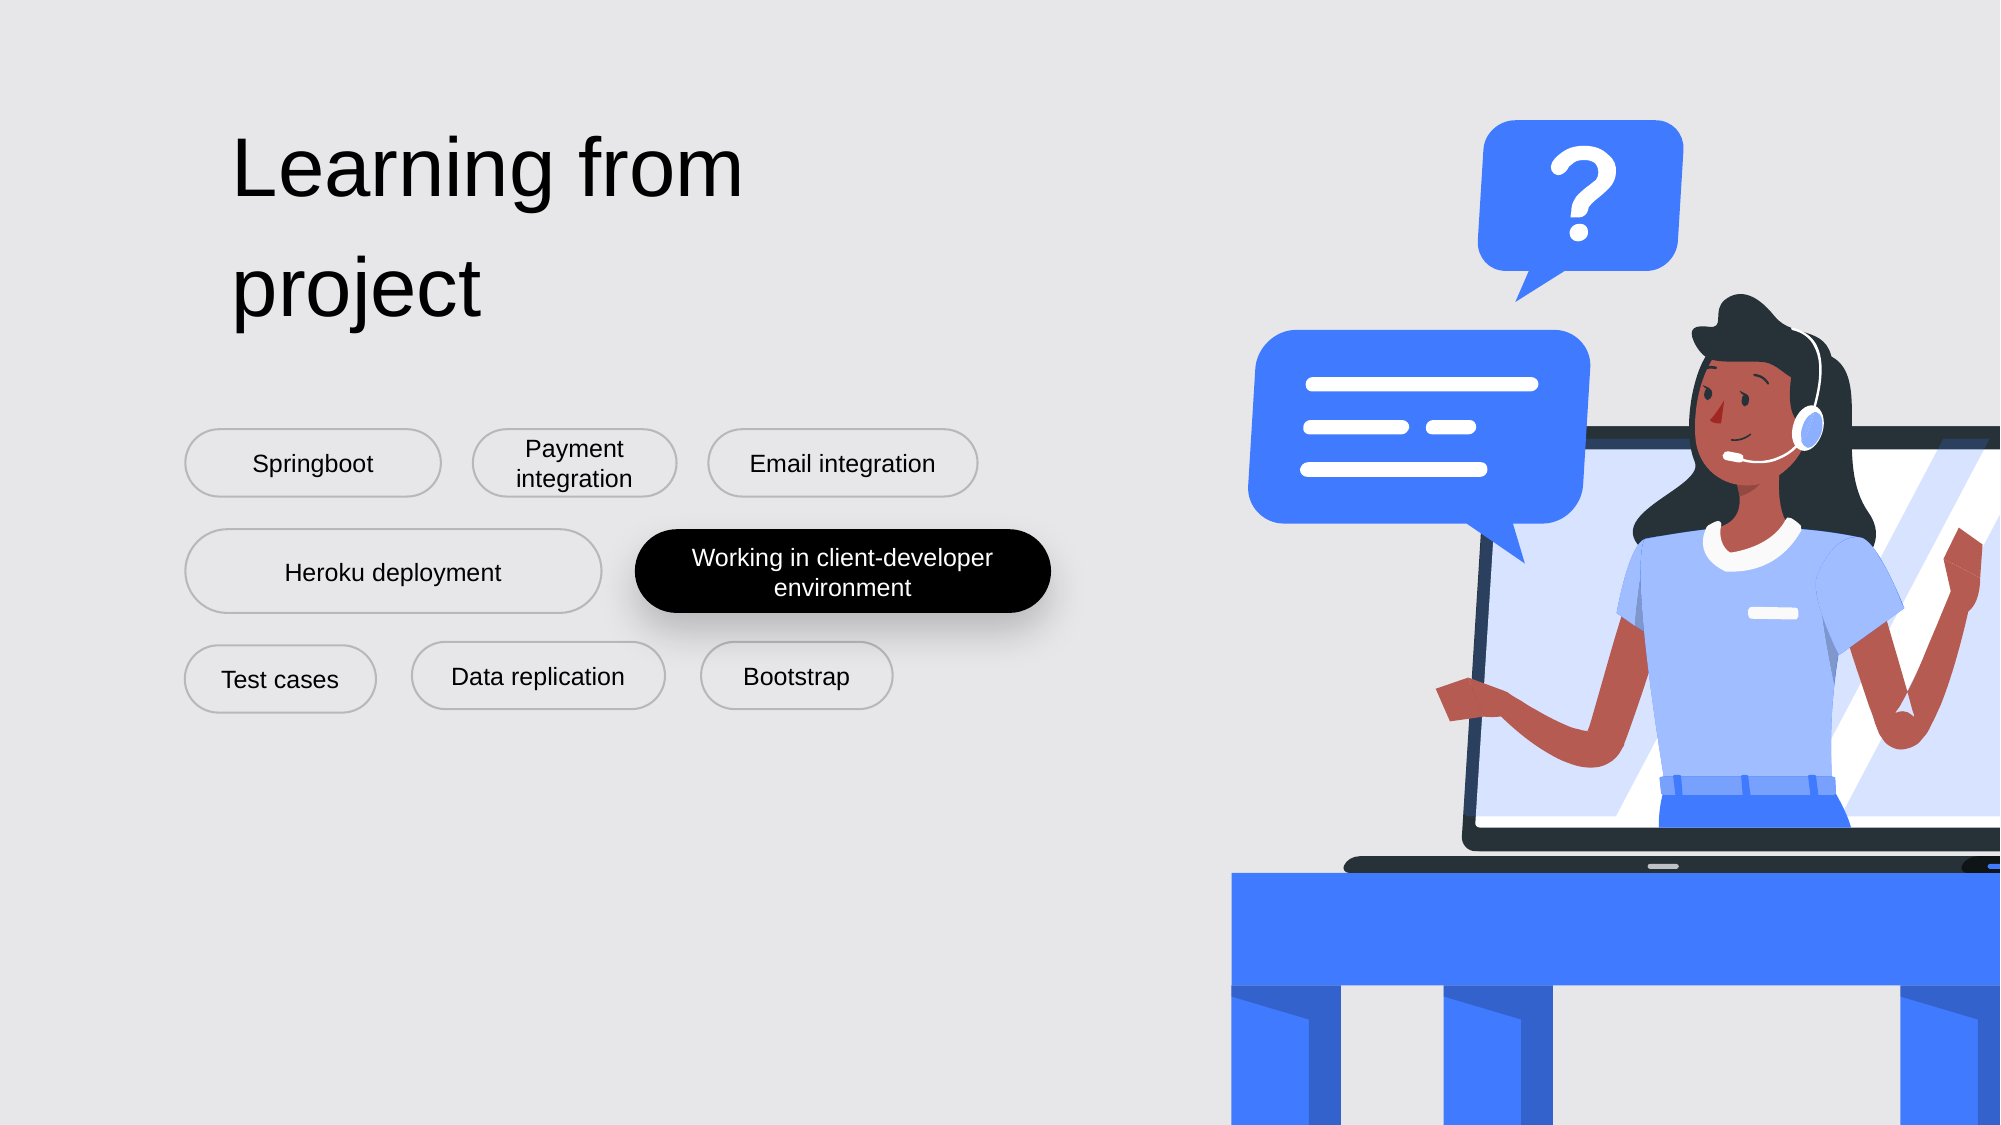

Learning from
project

Springboot
Payment integration
Email integration
Working in client-developer environment
Heroku deployment
Data replication
Bootstrap
Test cases